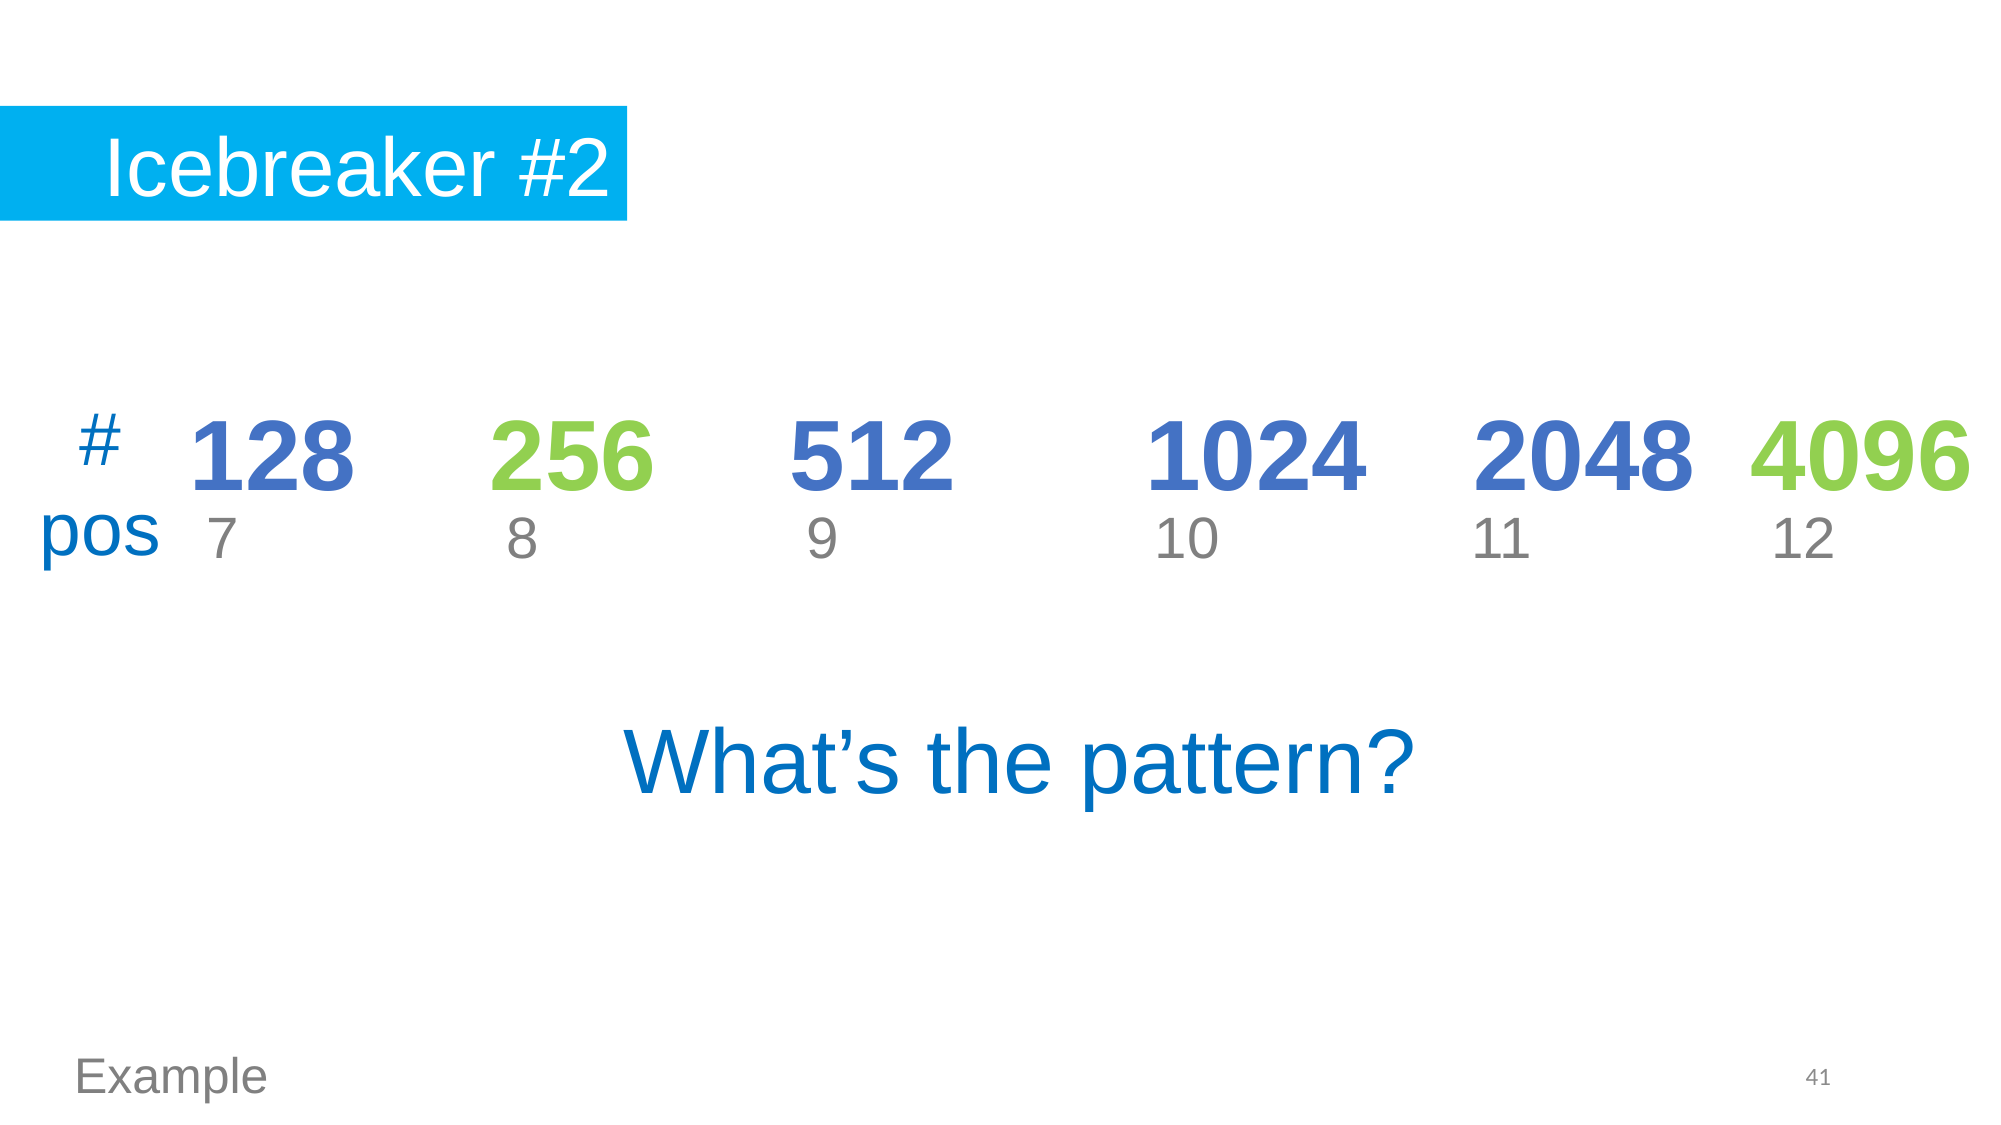

Icebreaker #2
#
pos
128	256	512	  1024	   2048  4096
 7		 8		 9		    10		     11		     12
What’s the pattern?
Example
41